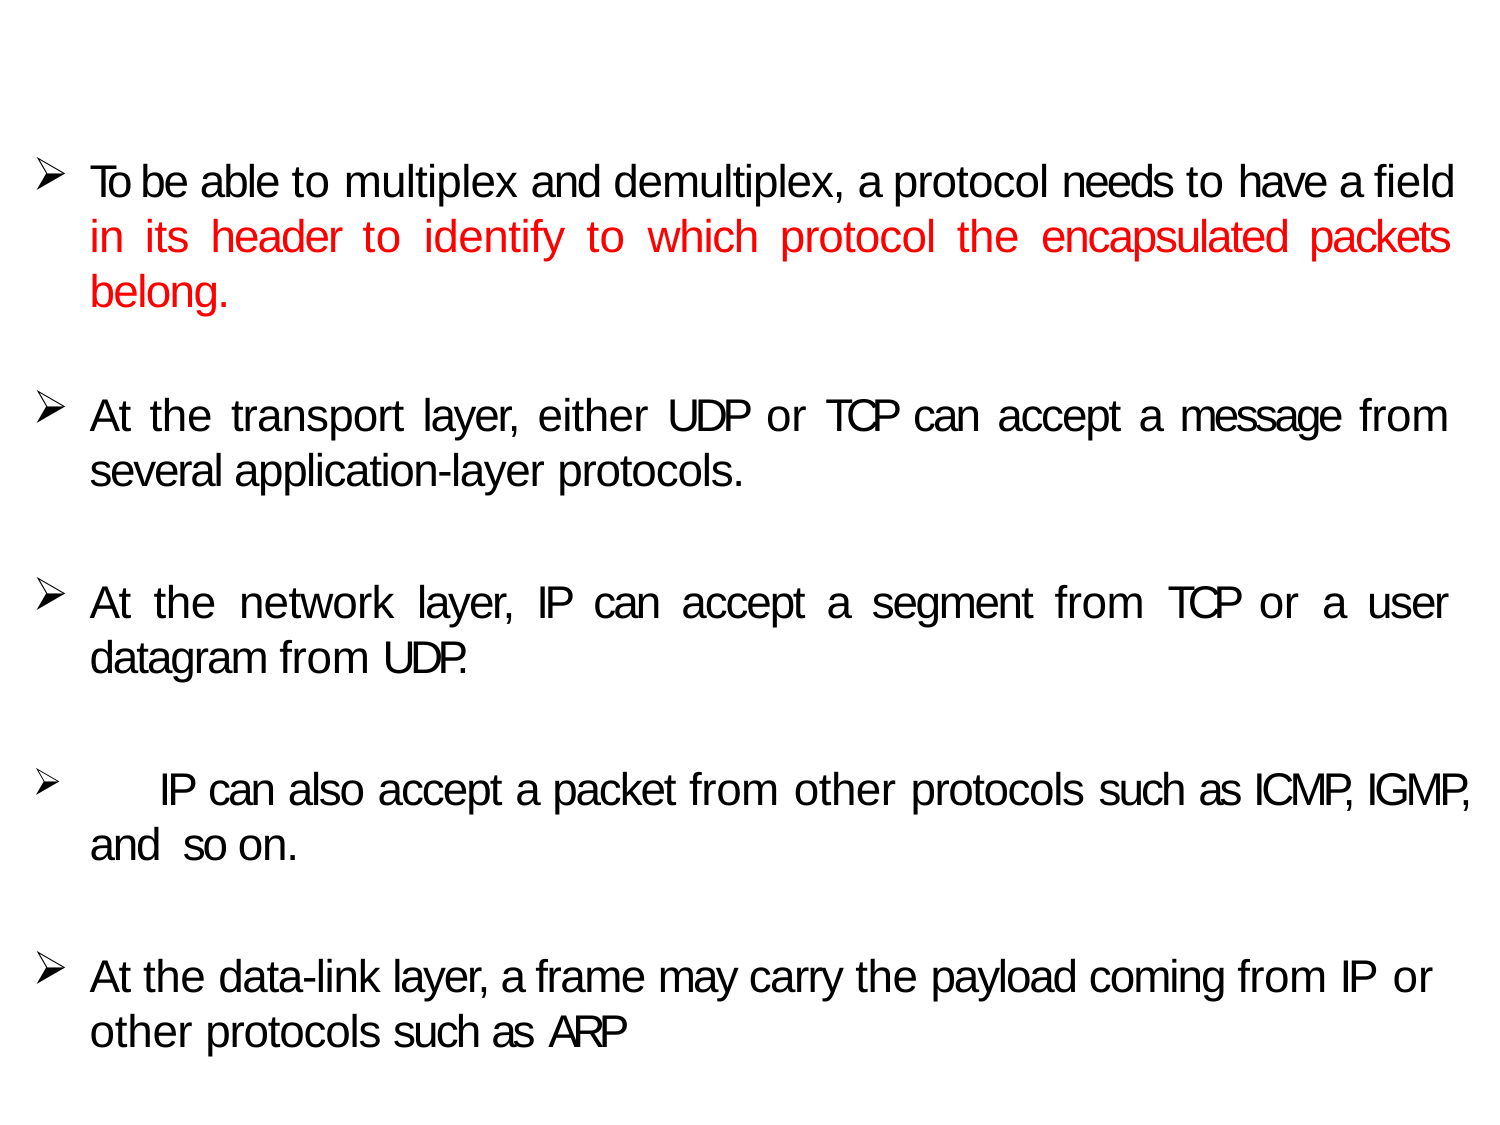

To be able to multiplex and demultiplex, a protocol needs to have a field  in its header to identify to which protocol the encapsulated packets  belong.

At the transport layer, either UDP or TCP can accept a message from  several application-layer protocols.

At the network layer, IP can accept a segment from TCP or a user  datagram from UDP.

	IP can also accept a packet from other protocols such as ICMP, IGMP, and  so on.

At the data-link layer, a frame may carry the payload coming from IP or
other protocols such as ARP